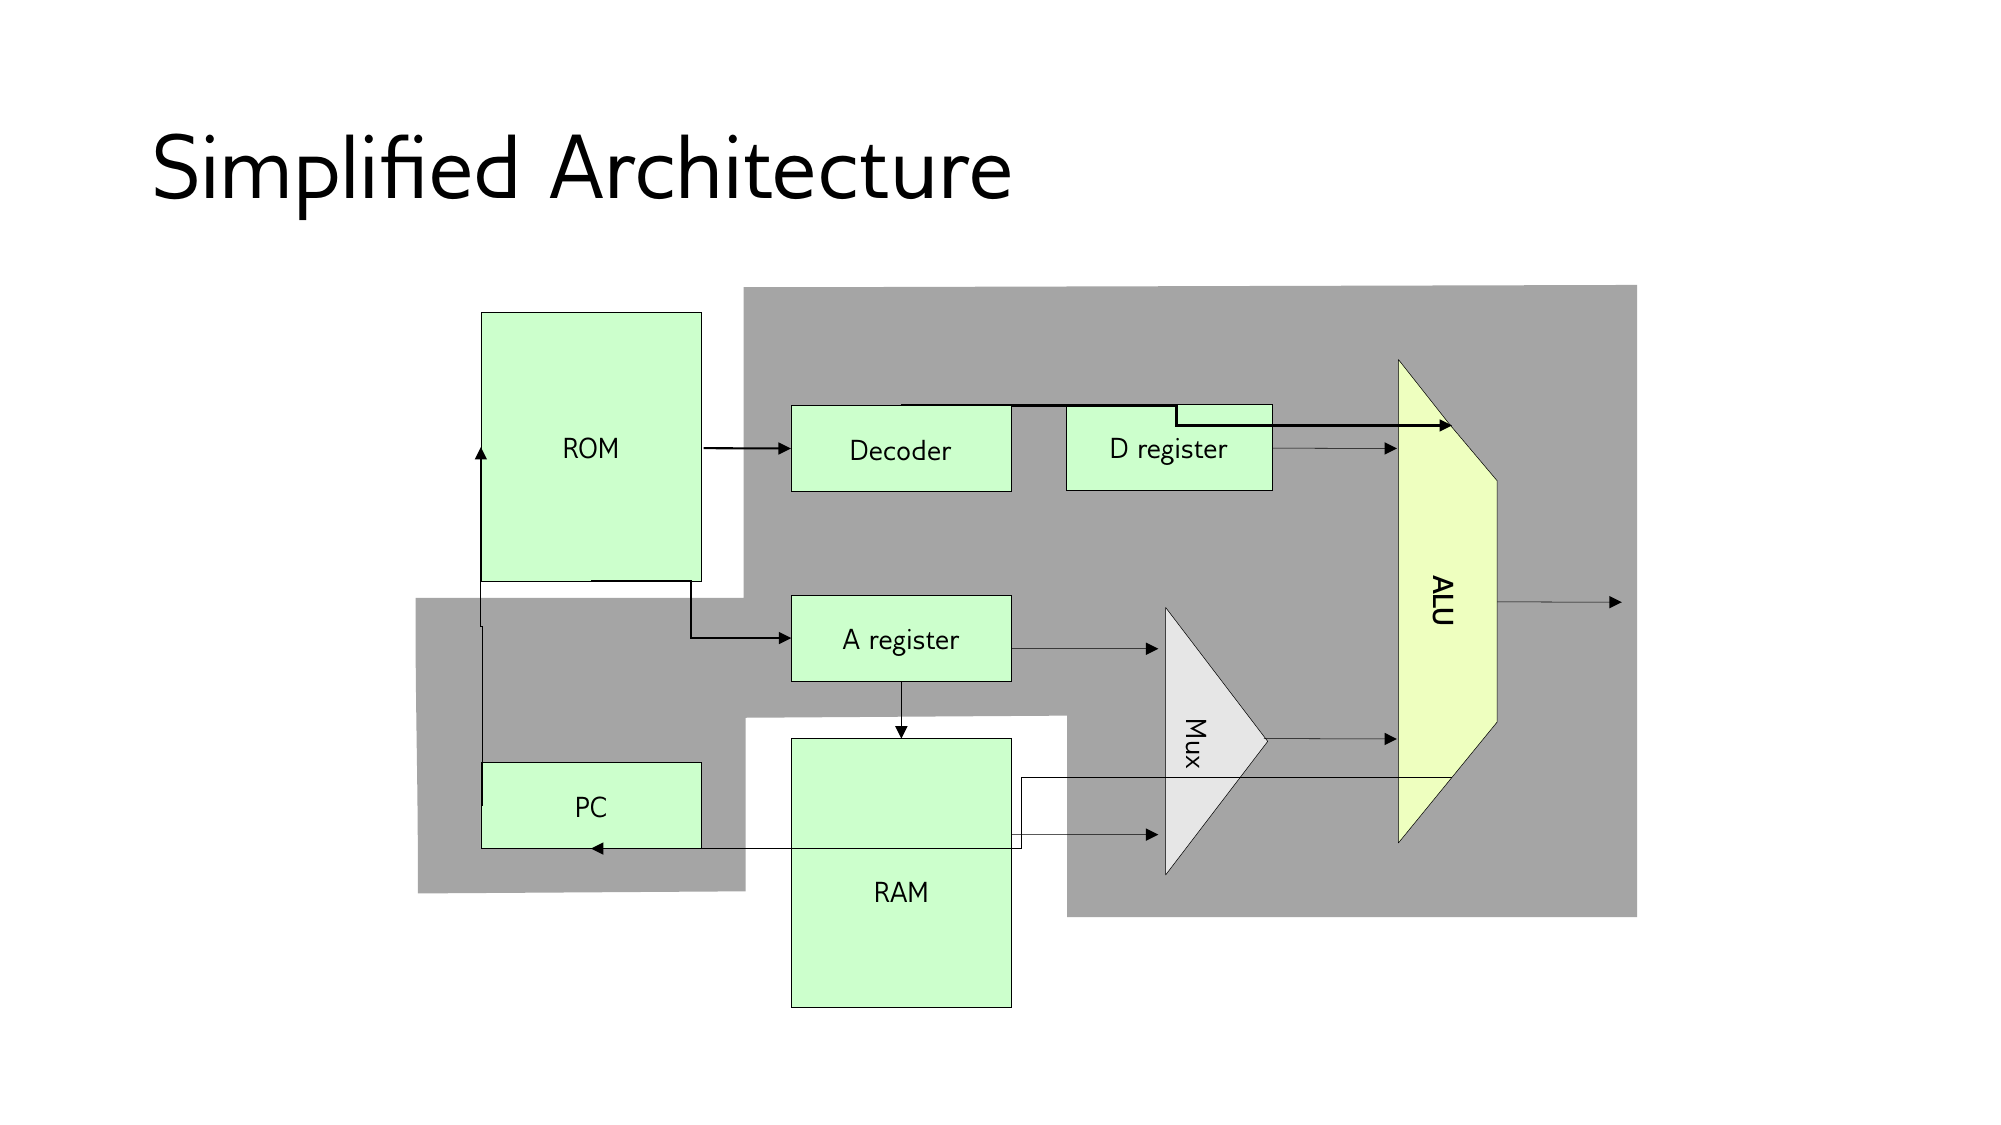

# Simplified Architecture

ROM

D register

ALU

A register

Mux

RAM

PC

Decoder